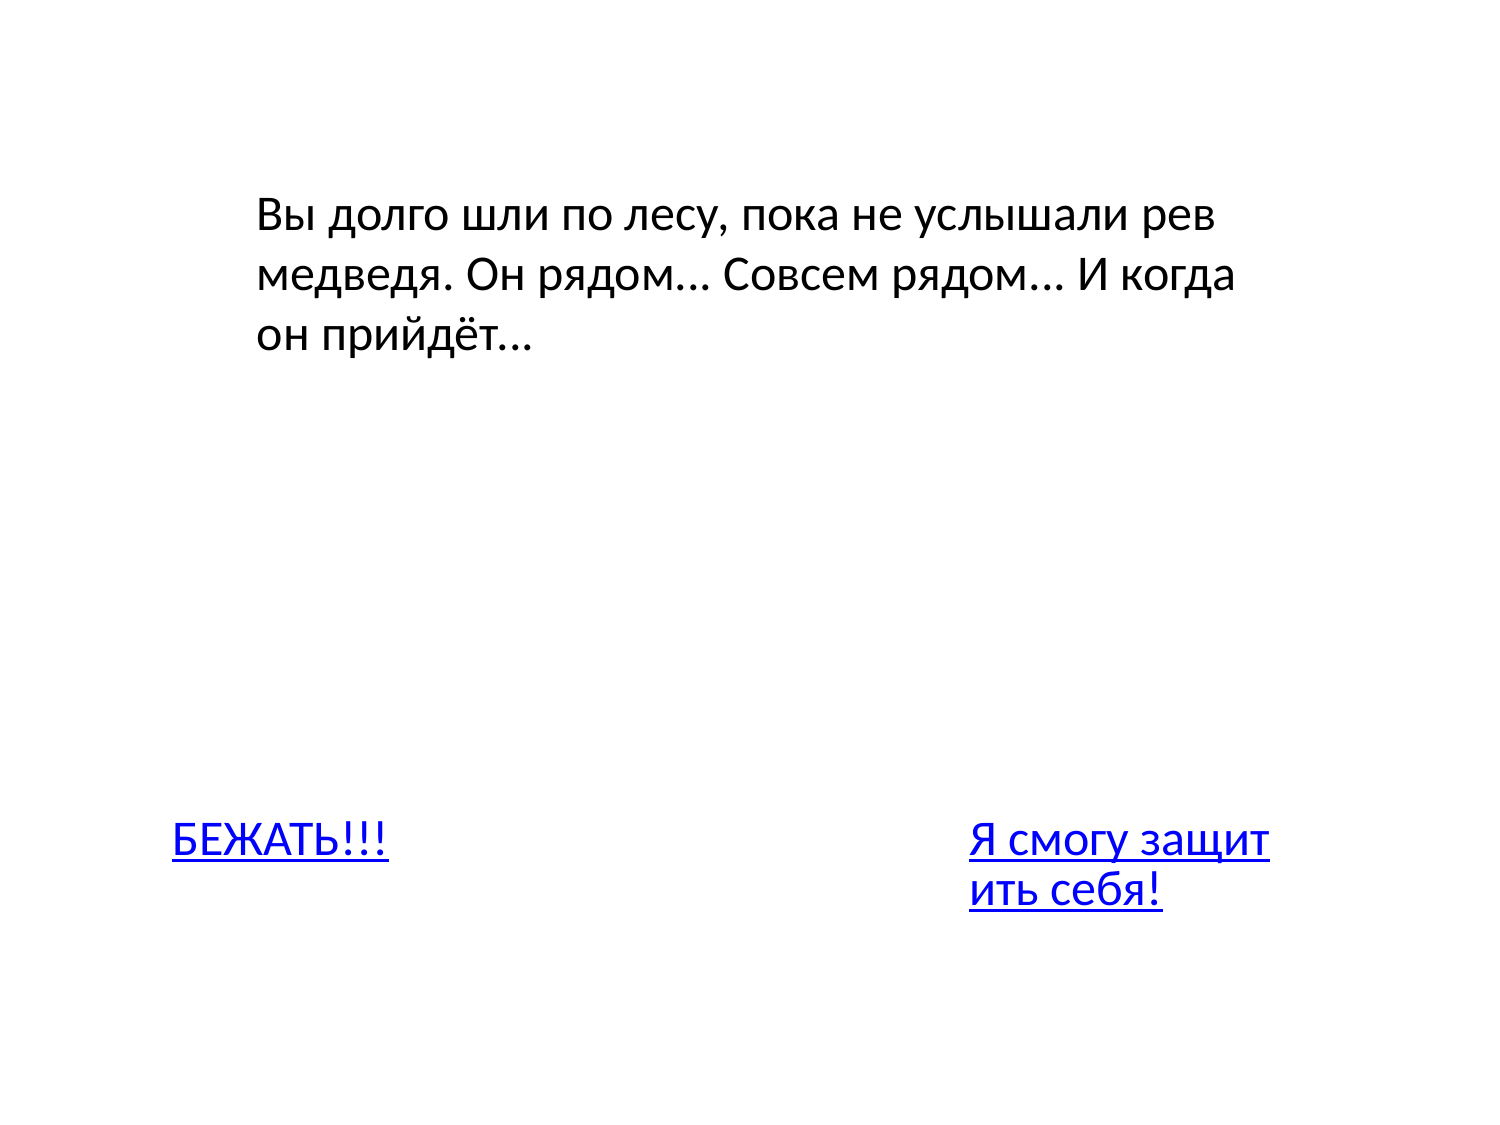

Вы долго шли по лесу, пока не услышали рев медведя. Он рядом... Совсем рядом... И когда он прийдёт...
БЕЖАТЬ!!!
Я смогу защитить себя!